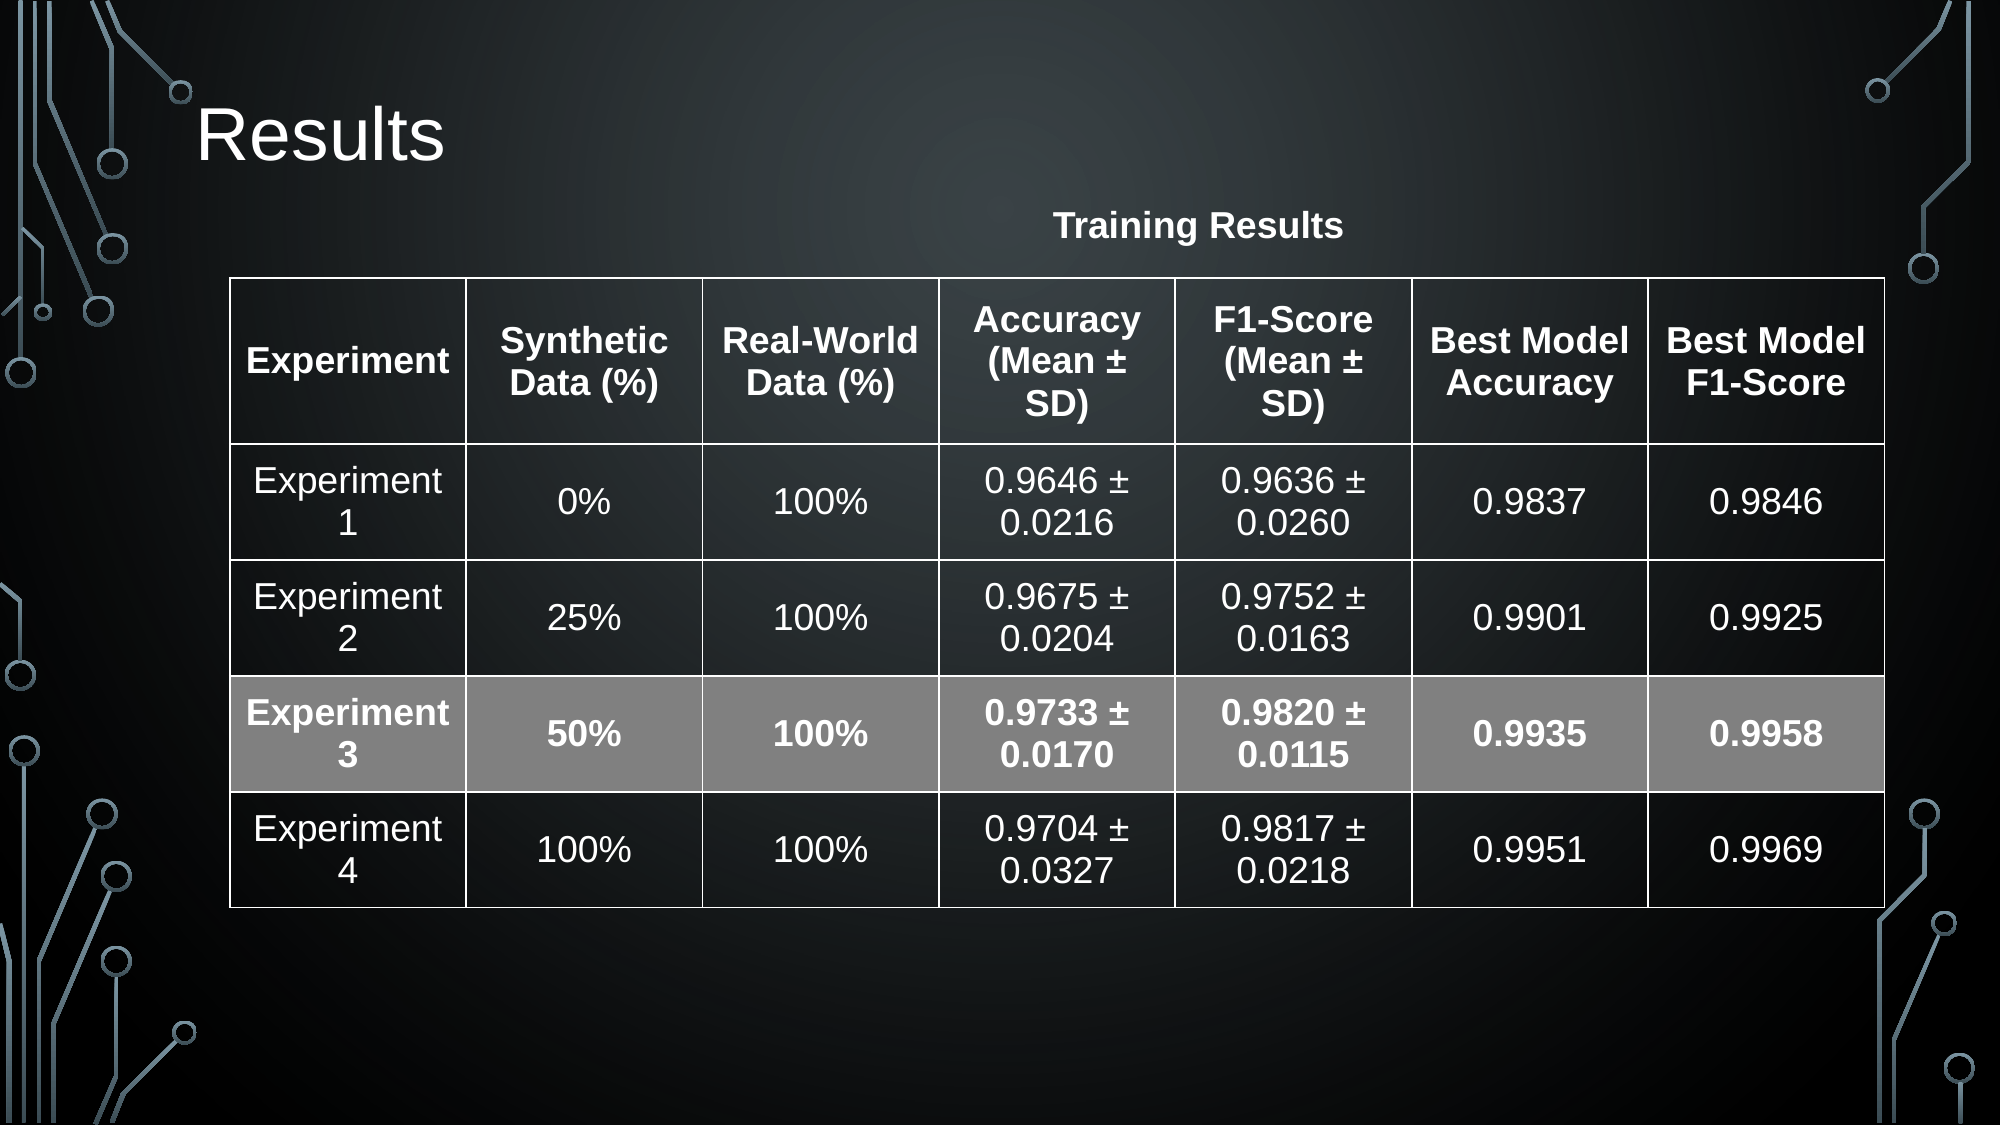

Results
#
Training Results
| Experiment | Synthetic Data (%) | Real-World Data (%) | Accuracy (Mean ± SD) | F1-Score (Mean ± SD) | Best Model Accuracy | Best Model F1-Score |
| --- | --- | --- | --- | --- | --- | --- |
| Experiment 1 | 0% | 100% | 0.9646 ± 0.0216 | 0.9636 ± 0.0260 | 0.9837 | 0.9846 |
| Experiment 2 | 25% | 100% | 0.9675 ± 0.0204 | 0.9752 ± 0.0163 | 0.9901 | 0.9925 |
| Experiment 3 | 50% | 100% | 0.9733 ± 0.0170 | 0.9820 ± 0.0115 | 0.9935 | 0.9958 |
| Experiment 4 | 100% | 100% | 0.9704 ± 0.0327 | 0.9817 ± 0.0218 | 0.9951 | 0.9969 |
|  |  |  |  |  |  |
| --- | --- | --- | --- | --- | --- |
|  |  |  |  |  |  |
|  |  |  |  |  |  |
|  |  |  |  |  |  |
|  |  |  |  |  |  |